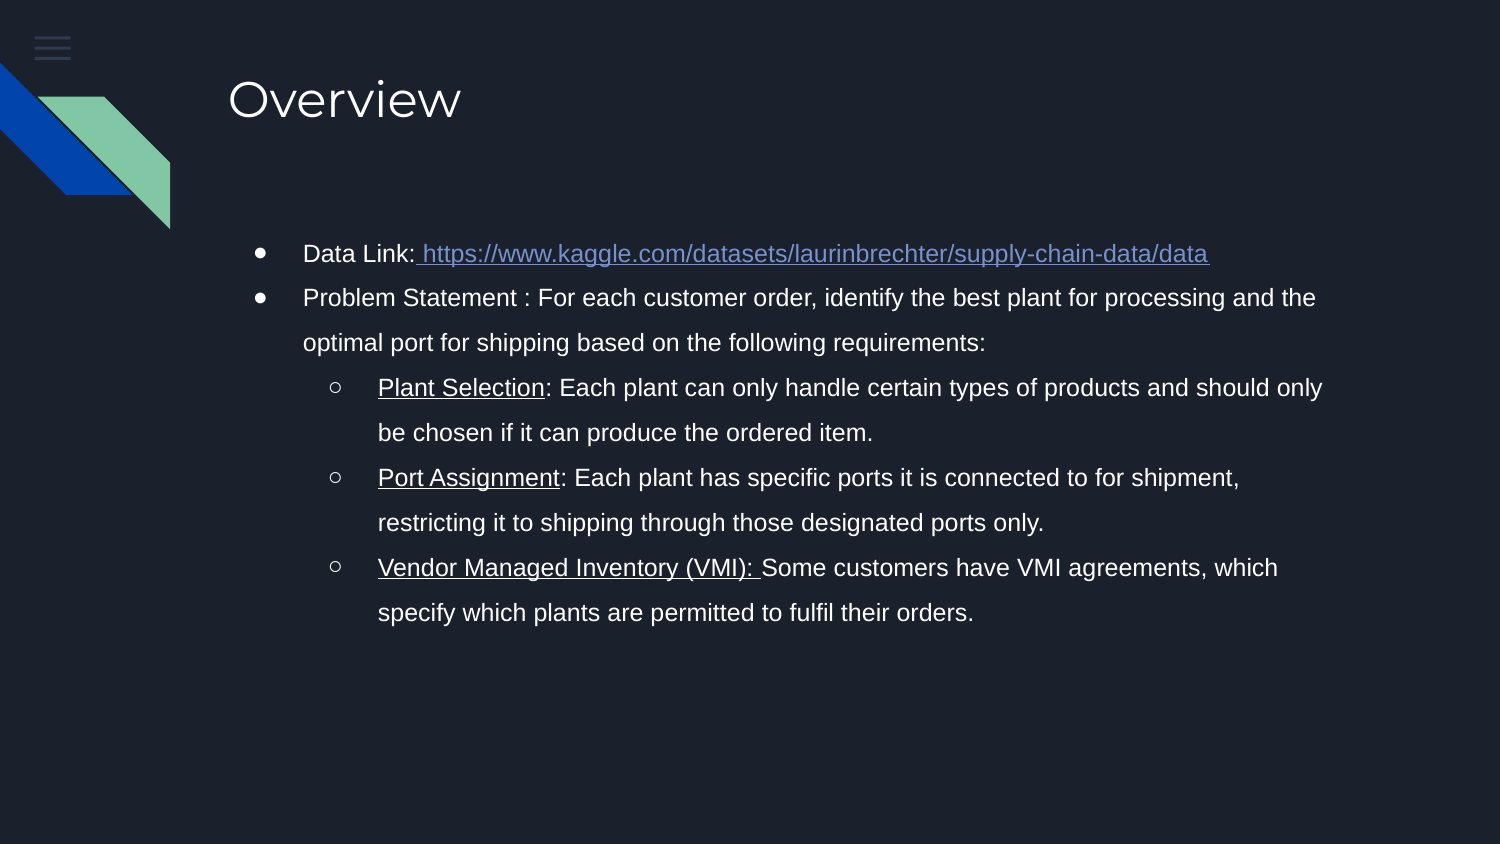

# Overview
Data Link: https://www.kaggle.com/datasets/laurinbrechter/supply-chain-data/data
Problem Statement : For each customer order, identify the best plant for processing and the optimal port for shipping based on the following requirements:
Plant Selection: Each plant can only handle certain types of products and should only be chosen if it can produce the ordered item.
Port Assignment: Each plant has specific ports it is connected to for shipment, restricting it to shipping through those designated ports only.
Vendor Managed Inventory (VMI): Some customers have VMI agreements, which specify which plants are permitted to fulfil their orders.